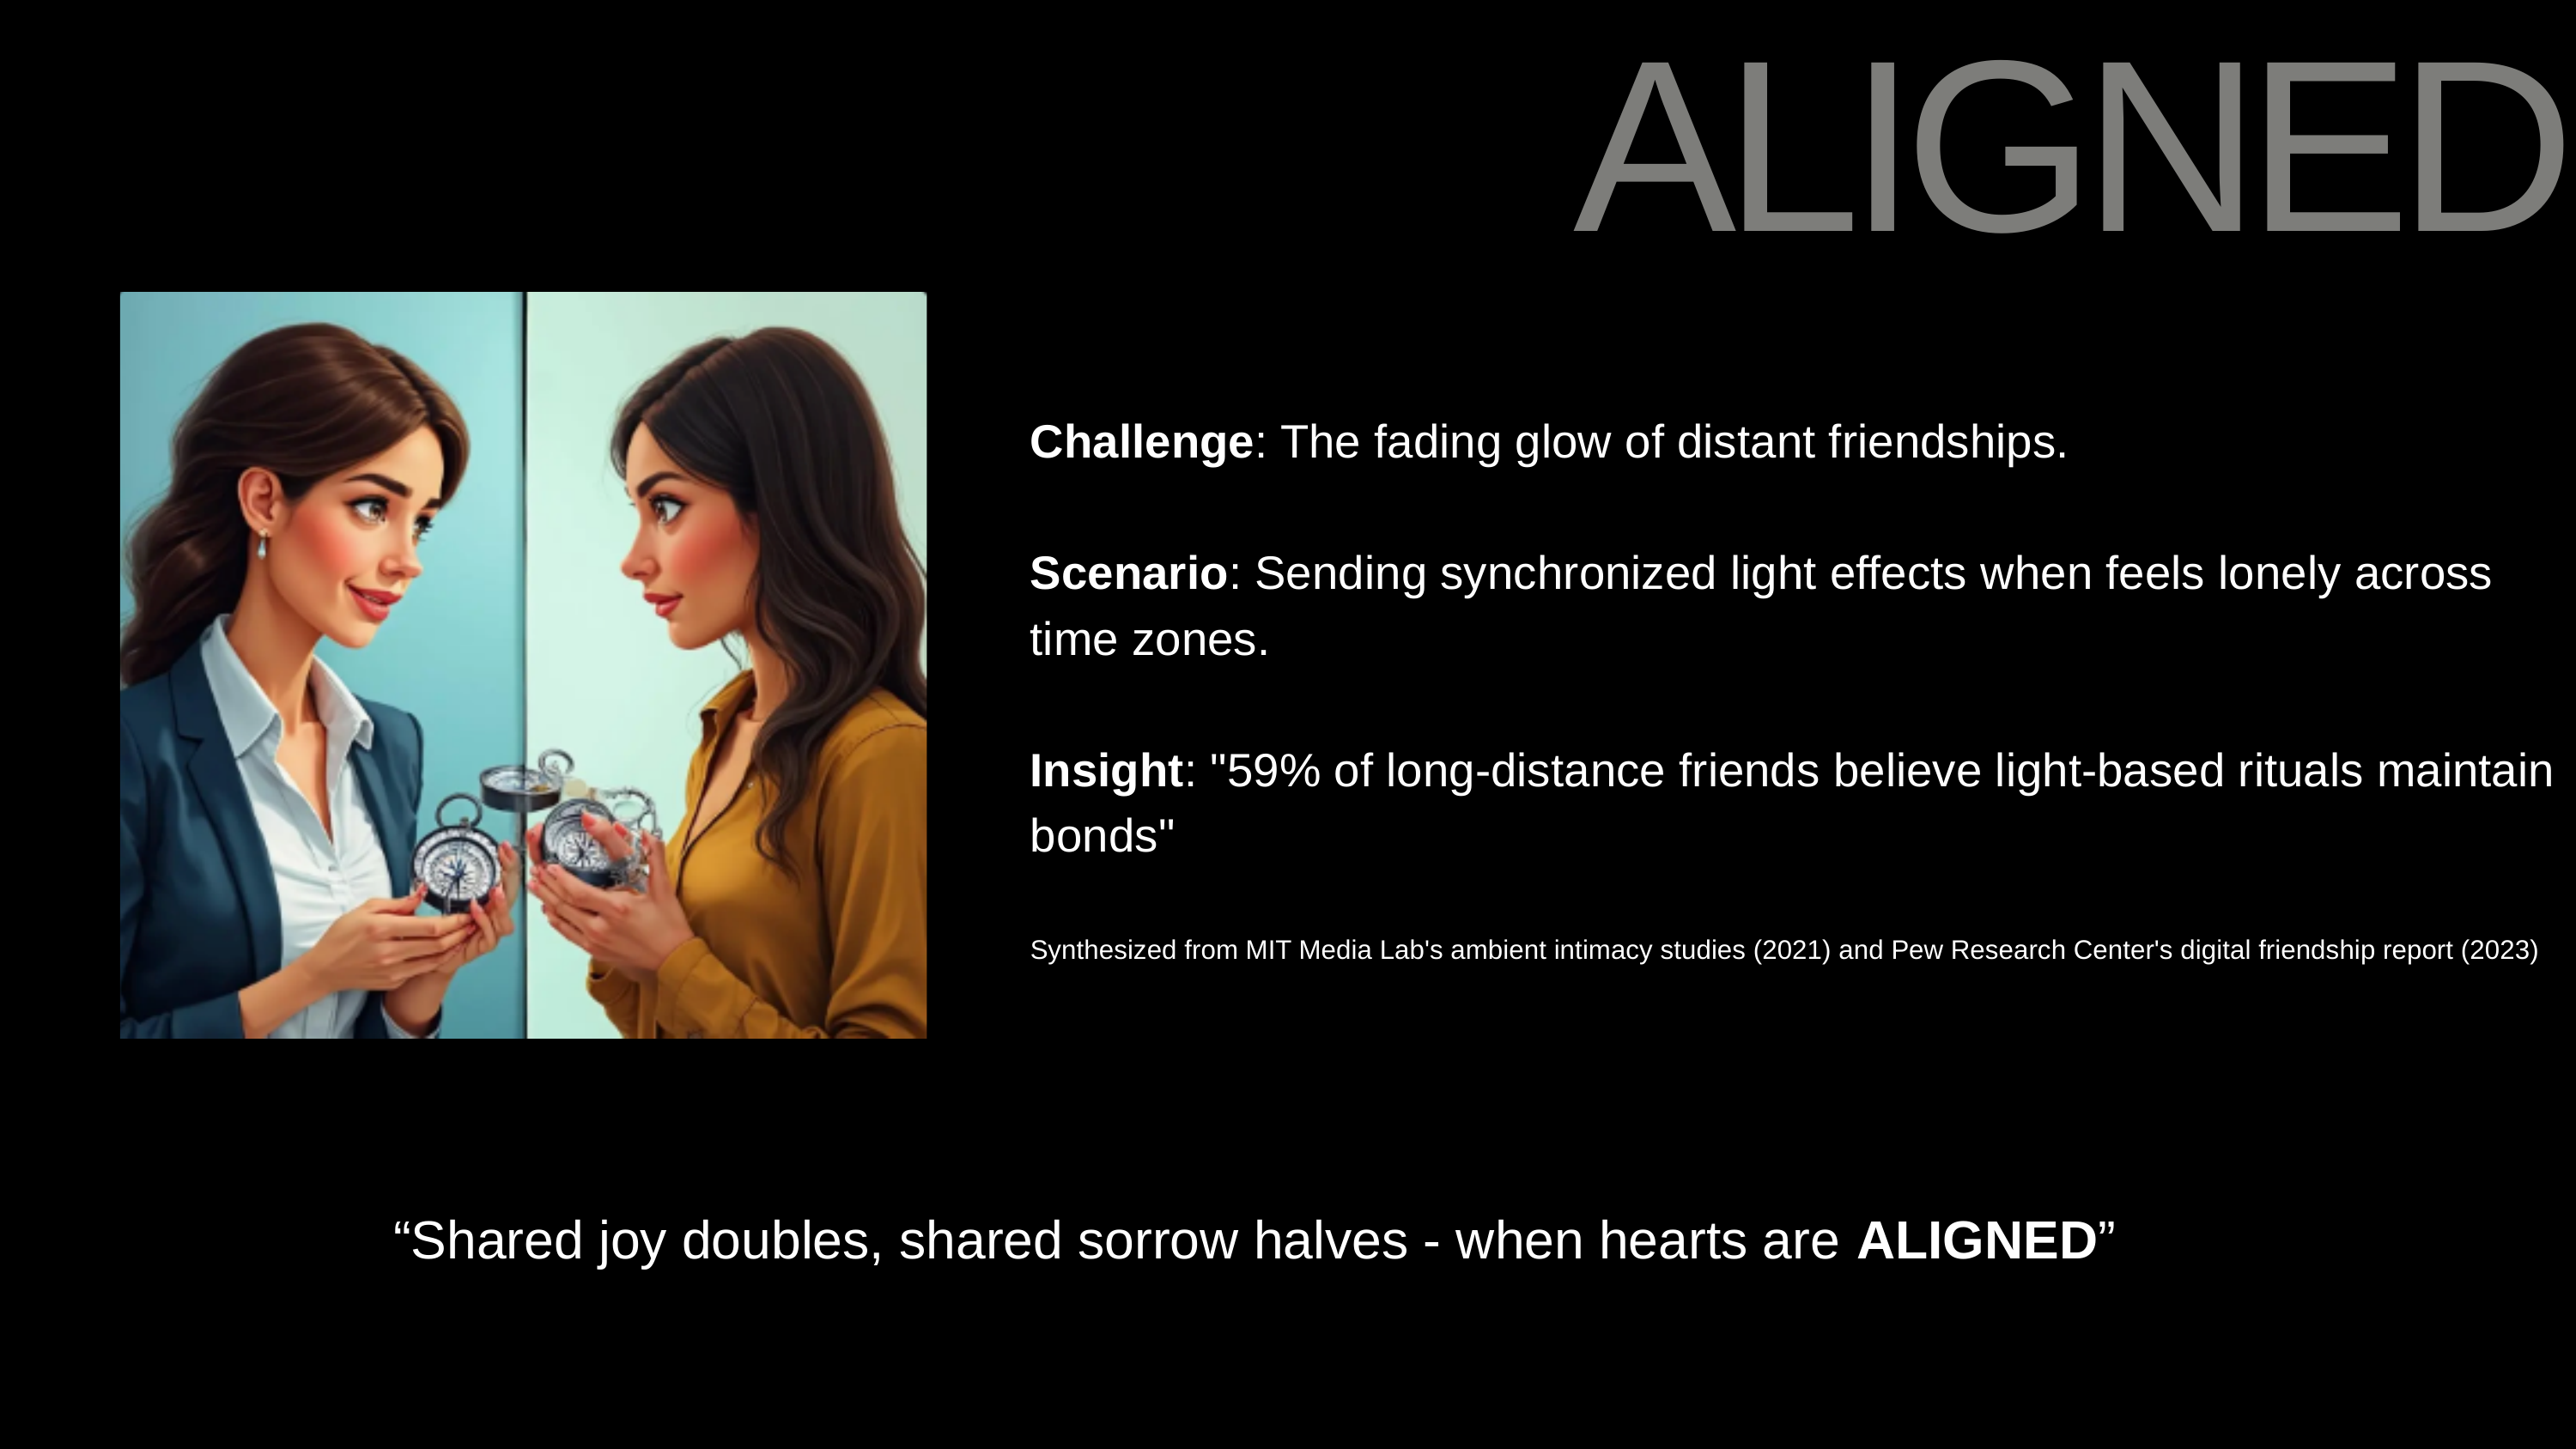

ALIGNED

Challenge: The fading glow of distant friendships.

Scenario: Sending synchronized light effects when feels lonely across time zones.

Insight: "59% of long-distance friends believe light-based rituals maintain bonds"

Synthesized from MIT Media Lab's ambient intimacy studies (2021) and Pew Research Center's digital friendship report (2023)

“Shared joy doubles, shared sorrow halves - when hearts are ALIGNED”